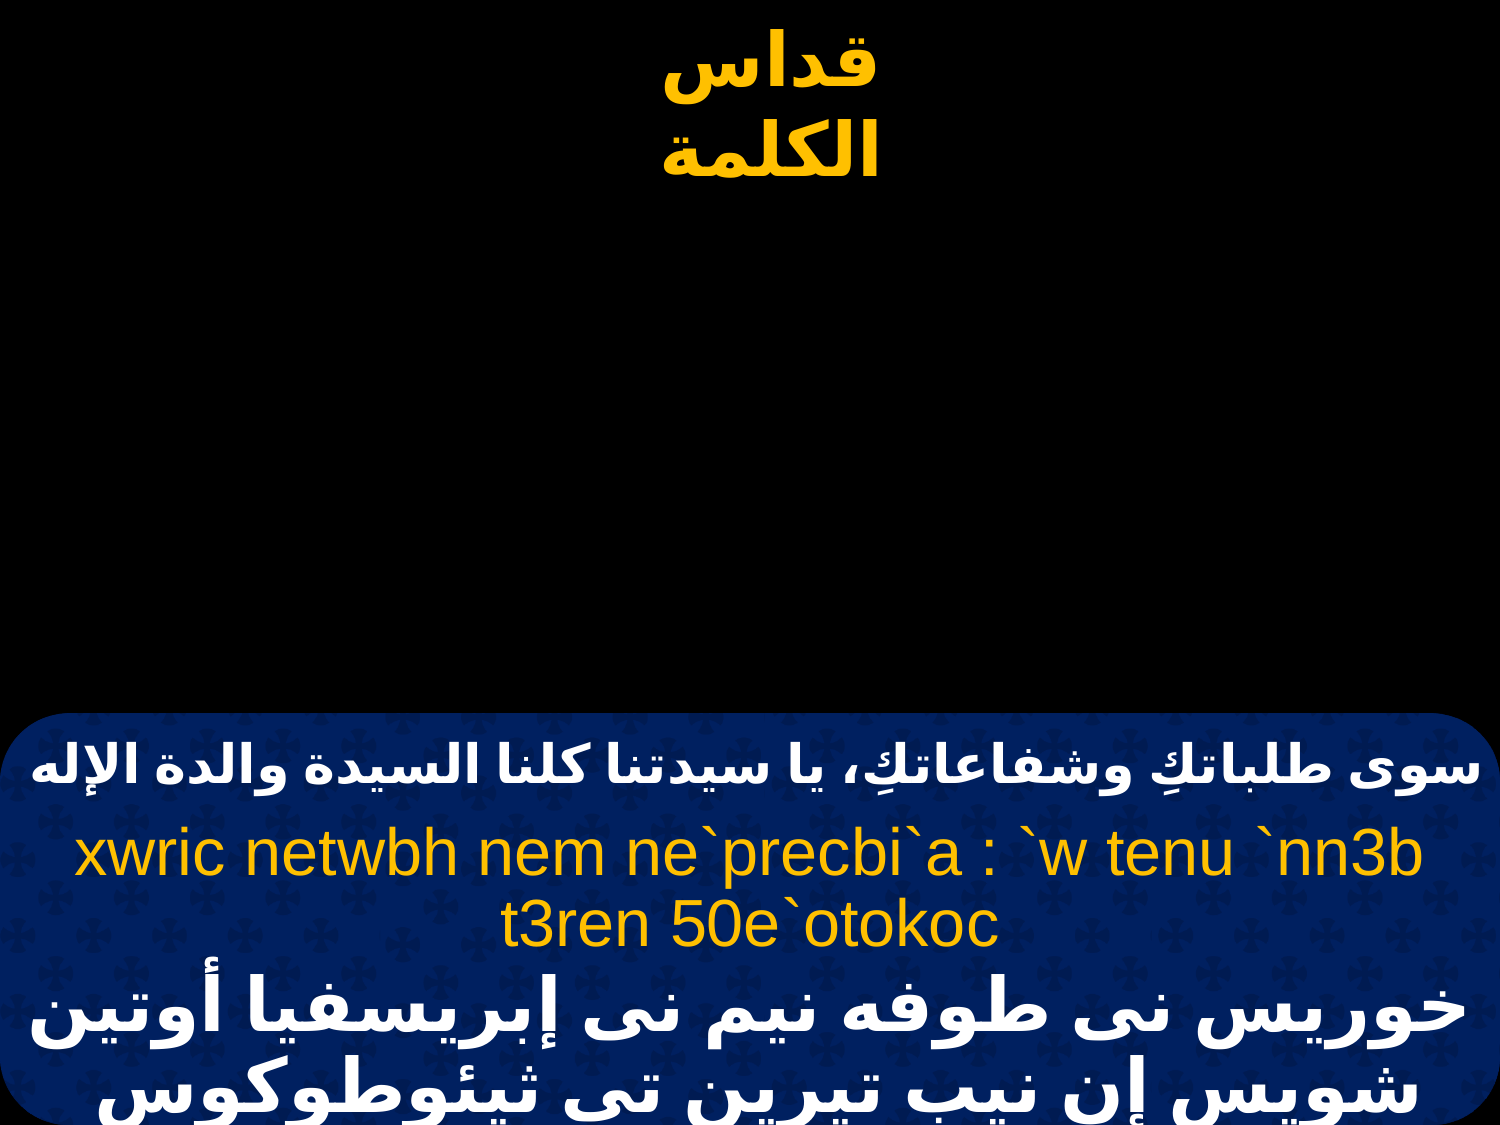

# سوى طلباتكِ وشفاعاتكِ، يا سيدتنا كلنا السيدة والدة الإله
xwric netwbh nem ne`precbi`a : `w tenu `nn3b t3ren 50e`otokoc
خوريس نى طوفه نيم نى إبريسفيا أوتين شويس إن نيب تيرين تى ثيئوطوكوس